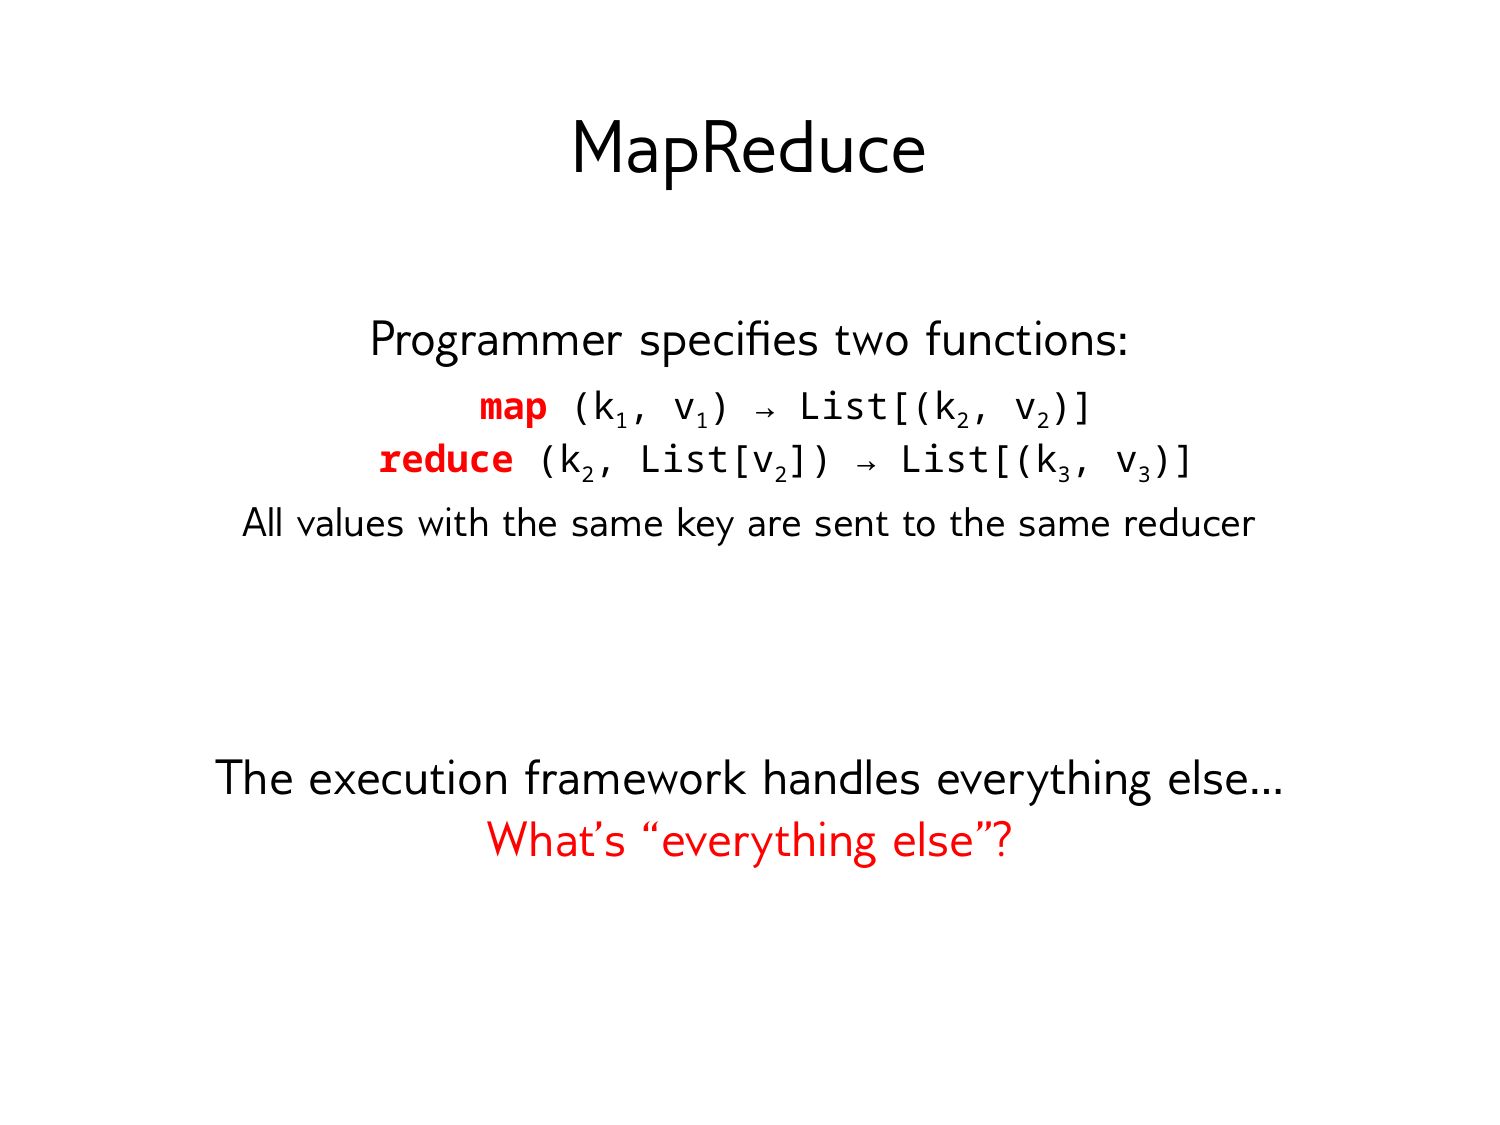

MapReduce
Programmer specifies two functions:
map (k1, v1) → List[(k2, v2)]
reduce (k2, List[v2]) → List[(k3, v3)]
All values with the same key are sent to the same reducer
The execution framework handles everything else…
What’s “everything else”?